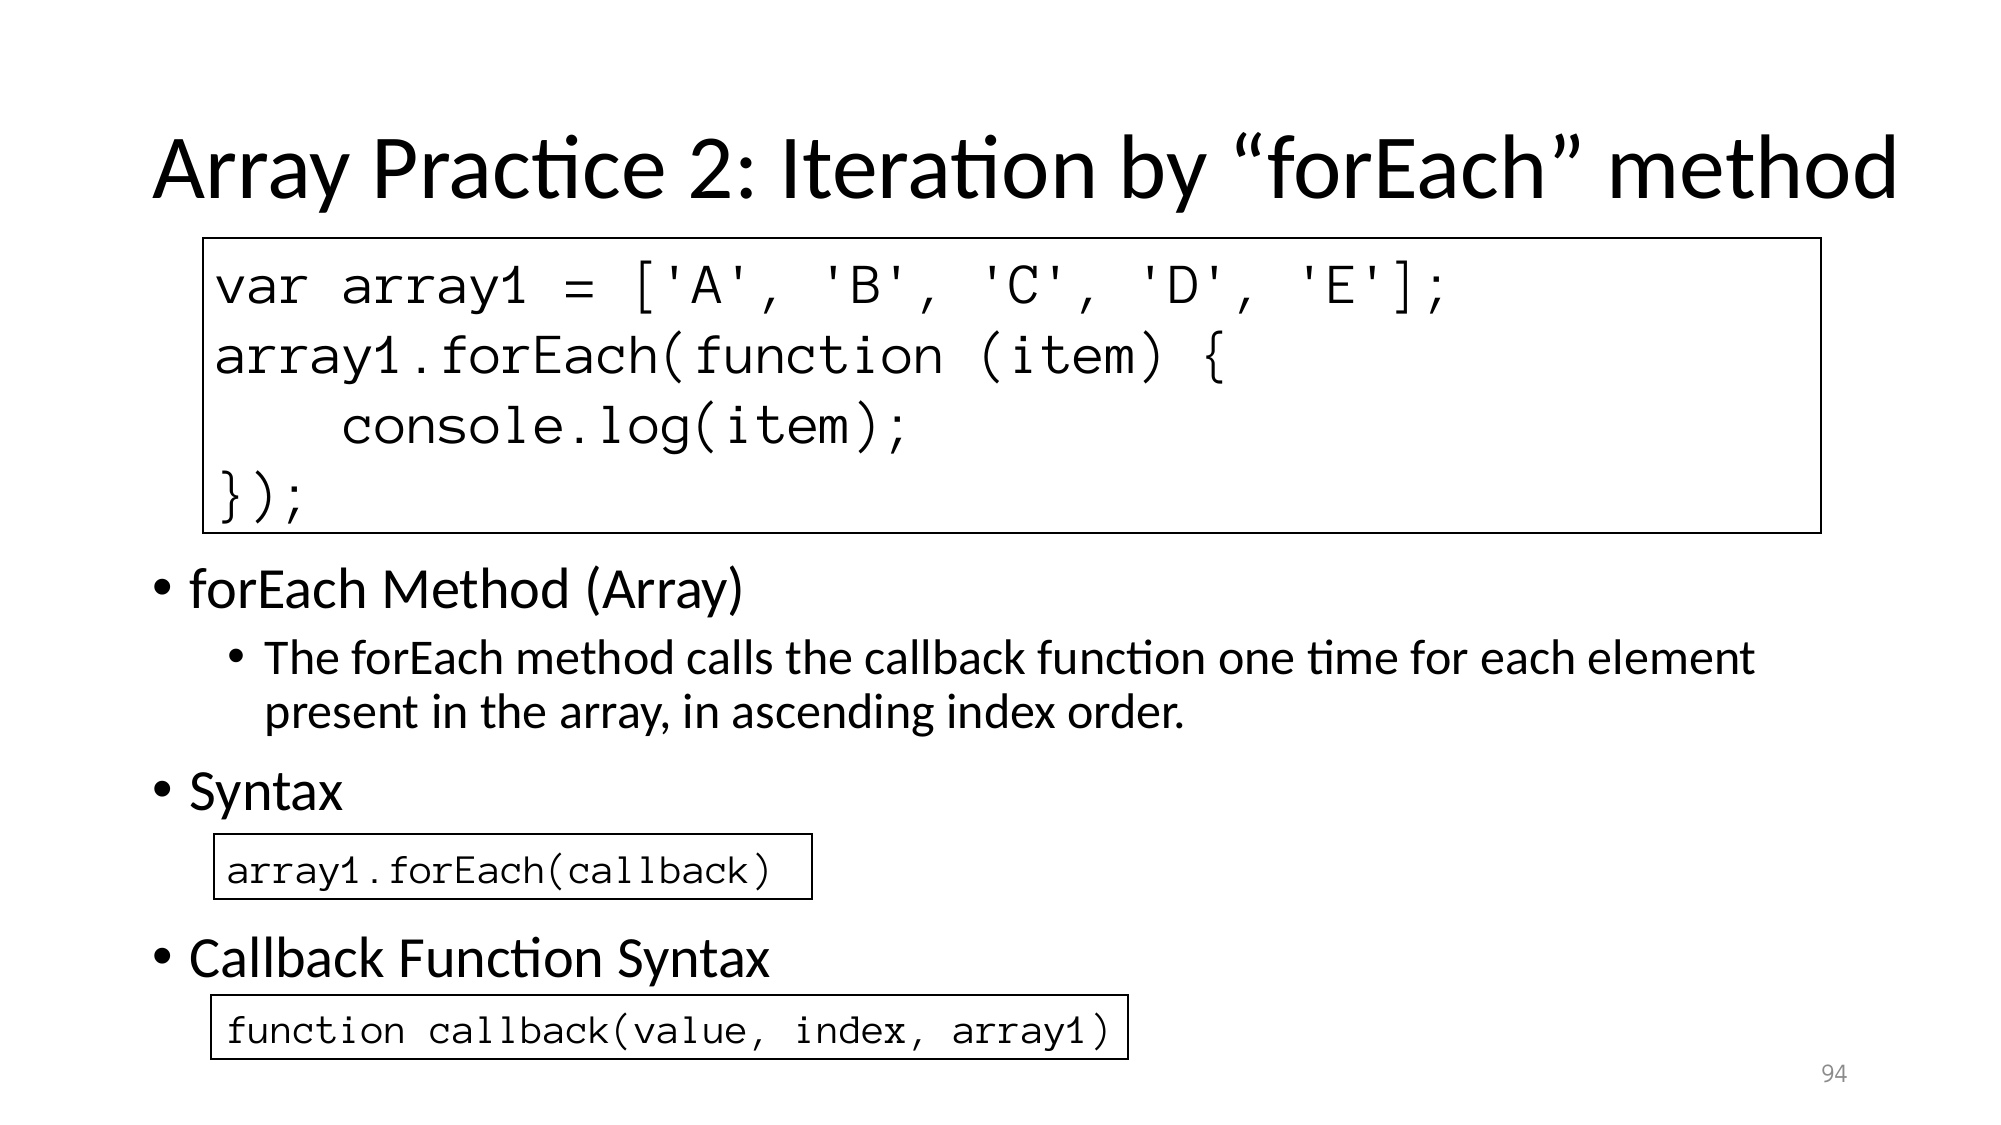

# Array Practice 2: Iteration by “forEach” method
var array1 = ['A', 'B', 'C', 'D', 'E'];
array1.forEach(function (item) {
    console.log(item);
});
forEach Method (Array)
The forEach method calls the callback function one time for each element present in the array, in ascending index order.
Syntax

Callback Function Syntax

array1.forEach(callback)
function callback(value, index, array1)
94